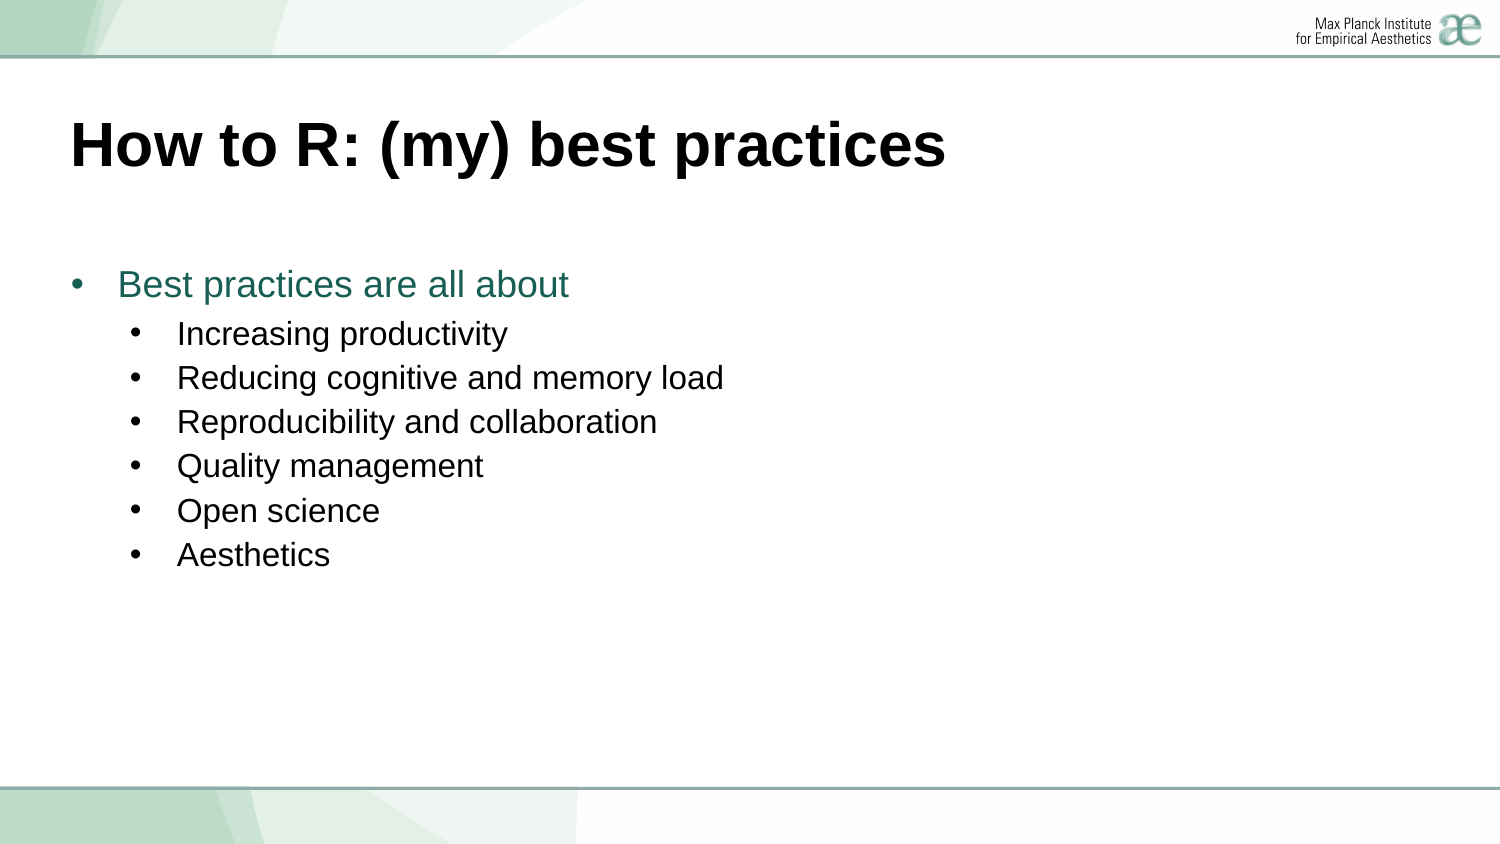

# How to R: (my) best practices
Best practices are all about
Increasing productivity
Reducing cognitive and memory load
Reproducibility and collaboration
Quality management
Open science
Aesthetics